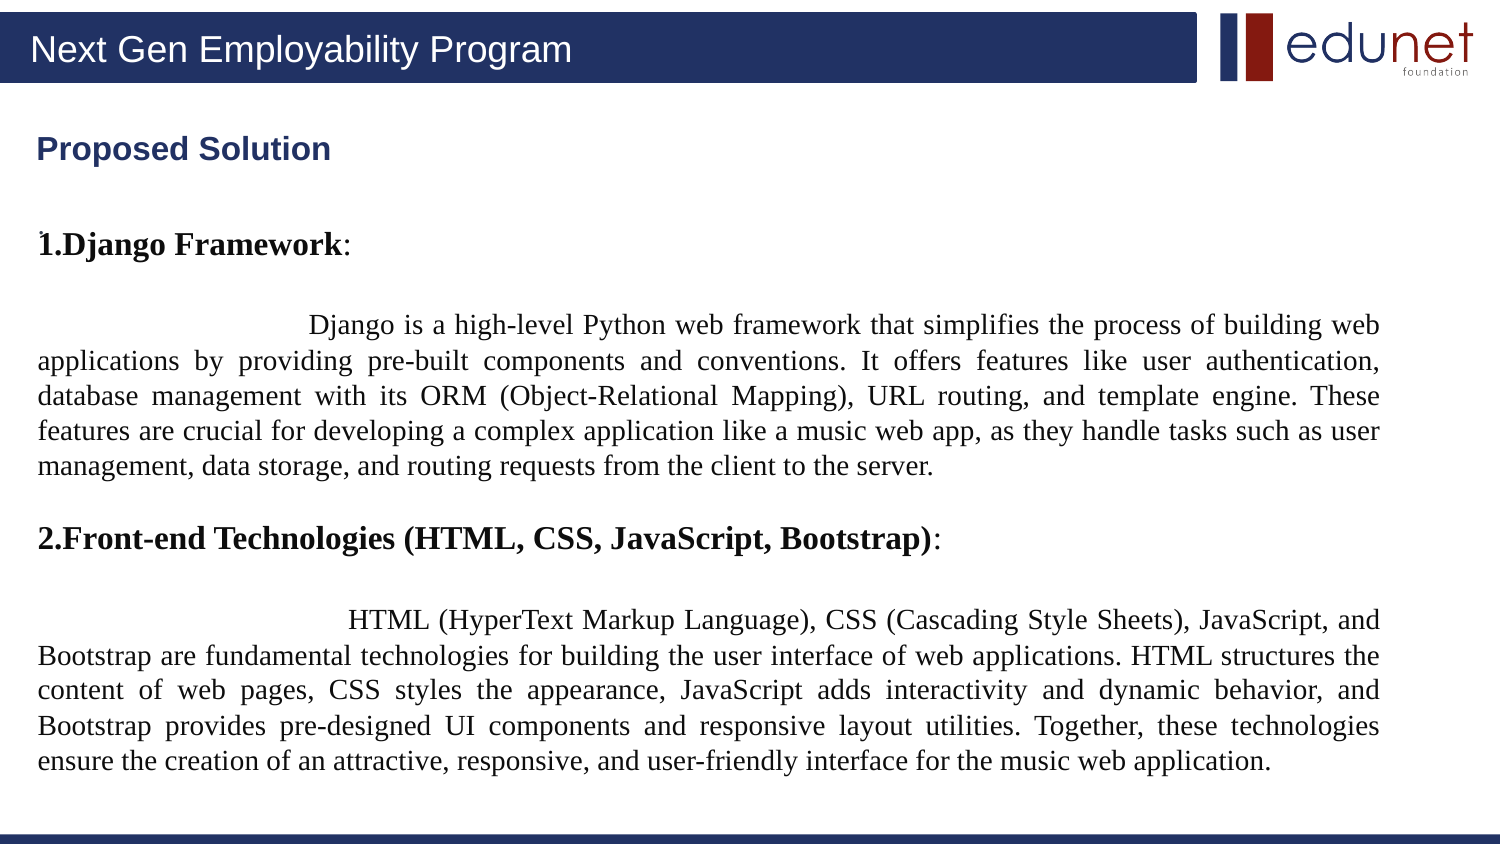

Proposed Solution
1.Django Framework:

                           Django is a high-level Python web framework that simplifies the process of building web applications by providing pre-built components and conventions. It offers features like user authentication, database management with its ORM (Object-Relational Mapping), URL routing, and template engine. These features are crucial for developing a complex application like a music web app, as they handle tasks such as user management, data storage, and routing requests from the client to the server.

2.Front-end Technologies (HTML, CSS, JavaScript, Bootstrap):

                               HTML (HyperText Markup Language), CSS (Cascading Style Sheets), JavaScript, and Bootstrap are fundamental technologies for building the user interface of web applications. HTML structures the content of web pages, CSS styles the appearance, JavaScript adds interactivity and dynamic behavior, and Bootstrap provides pre-designed UI components and responsive layout utilities. Together, these technologies ensure the creation of an attractive, responsive, and user-friendly interface for the music web application.
.